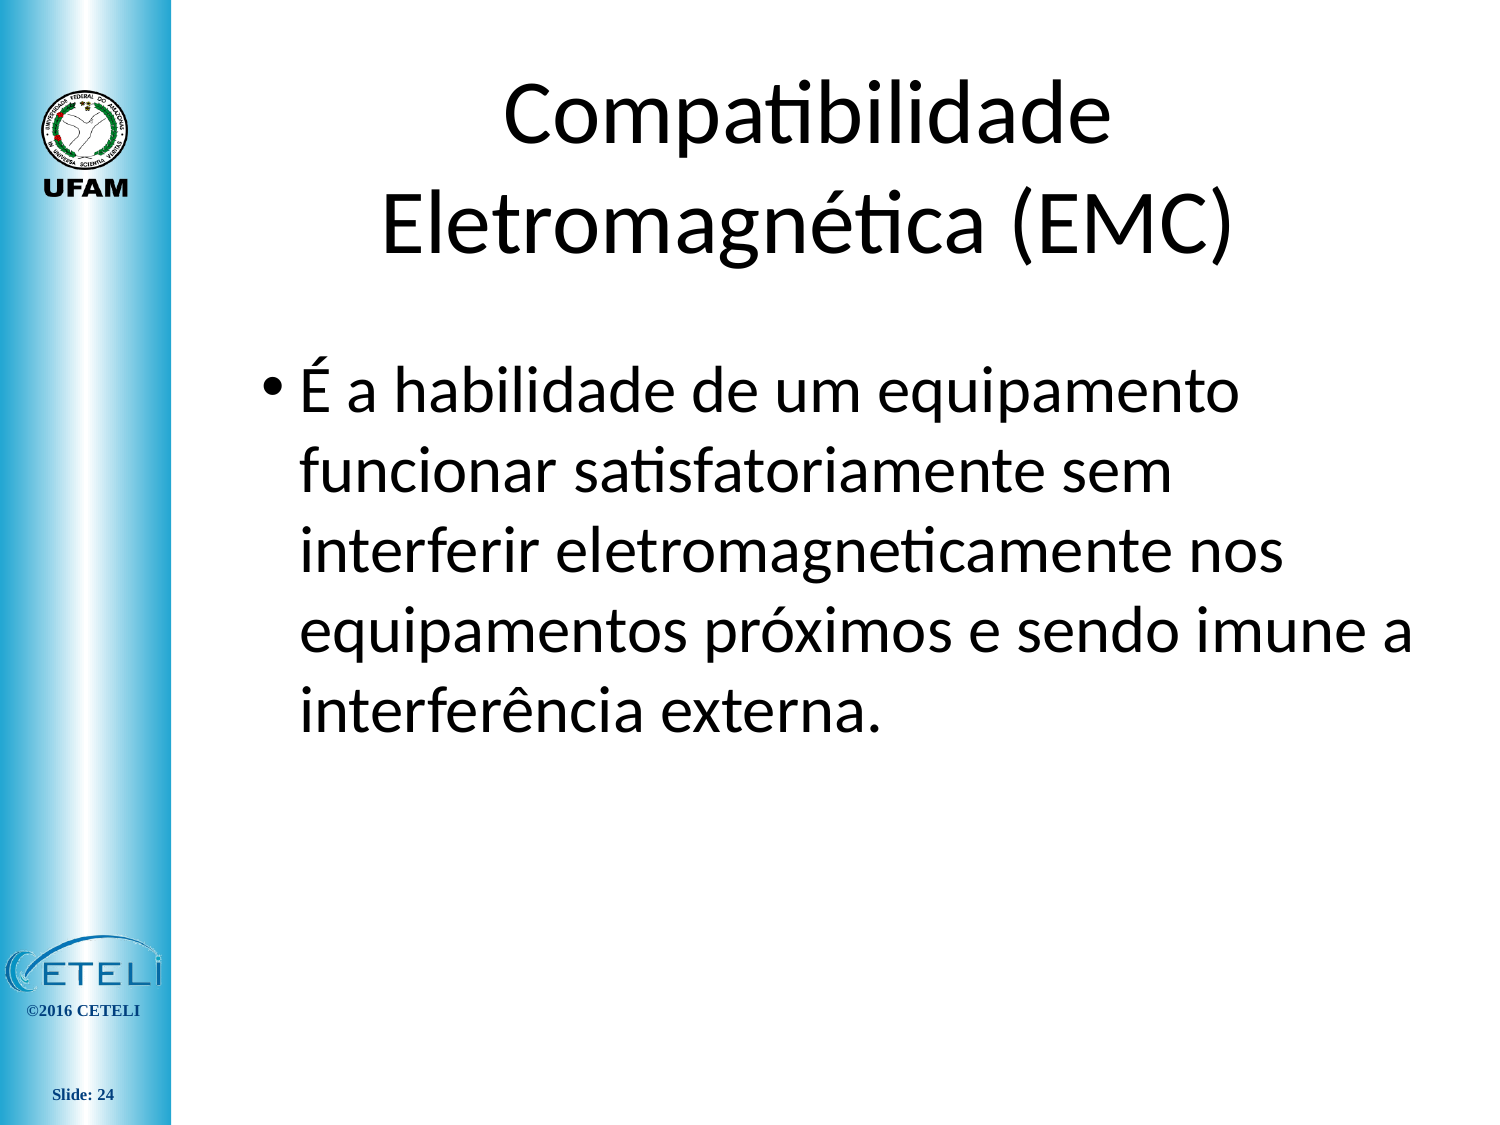

# Compatibilidade Eletromagnética (EMC)
É a habilidade de um equipamento funcionar satisfatoriamente sem interferir eletromagneticamente nos equipamentos próximos e sendo imune a interferência externa.